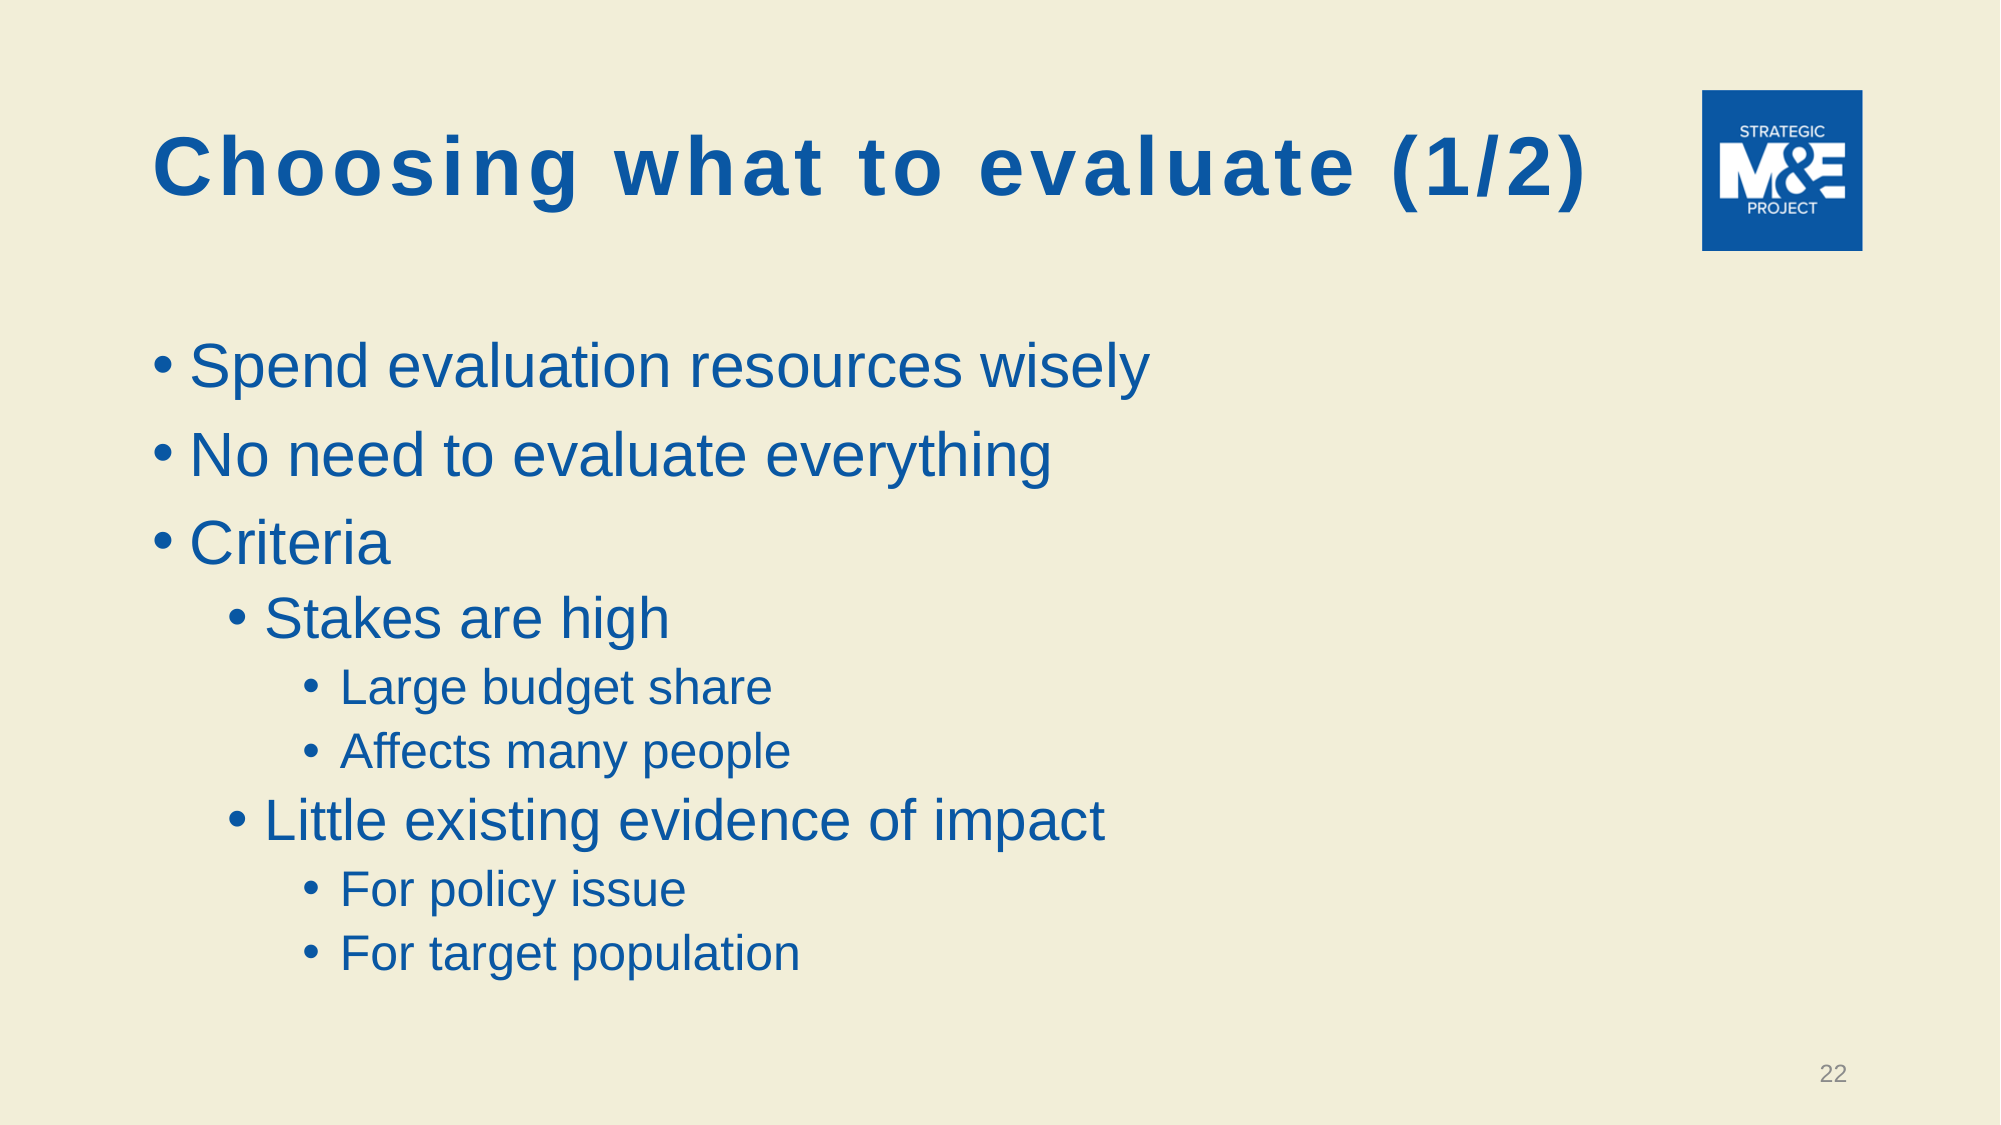

# Choosing what to evaluate (1/2)
Spend evaluation resources wisely
No need to evaluate everything
Criteria
Stakes are high
Large budget share
Affects many people
Little existing evidence of impact
For policy issue
For target population
22